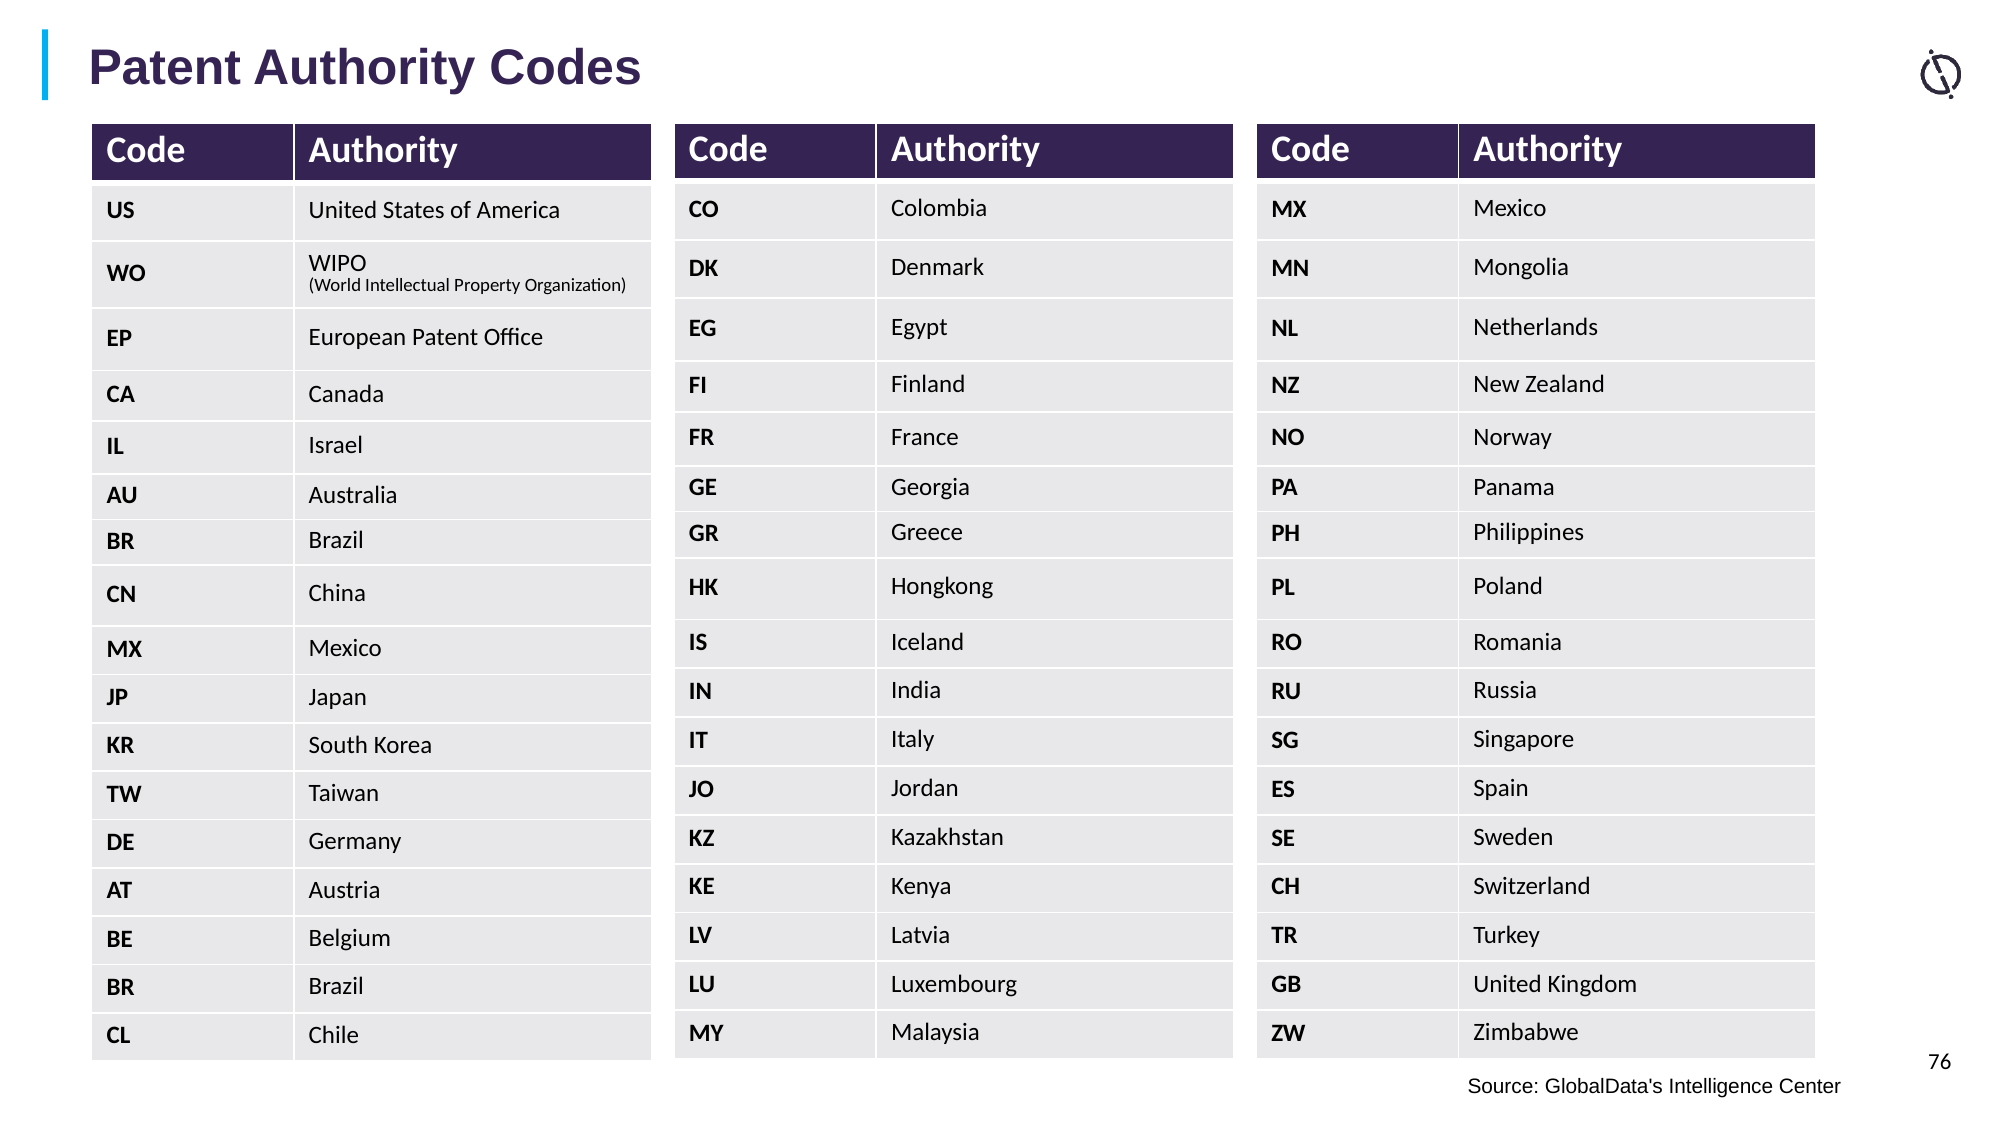

Patent Authority Codes
| Code | Authority |
| --- | --- |
| CO | Colombia |
| DK | Denmark |
| EG | Egypt |
| FI | Finland |
| FR | France |
| GE | Georgia |
| GR | Greece |
| HK | Hongkong |
| IS | Iceland |
| IN | India |
| IT | Italy |
| JO | Jordan |
| KZ | Kazakhstan |
| KE | Kenya |
| LV | Latvia |
| LU | Luxembourg |
| MY | Malaysia |
| Code | Authority |
| --- | --- |
| MX | Mexico |
| MN | Mongolia |
| NL | Netherlands |
| NZ | New Zealand |
| NO | Norway |
| PA | Panama |
| PH | Philippines |
| PL | Poland |
| RO | Romania |
| RU | Russia |
| SG | Singapore |
| ES | Spain |
| SE | Sweden |
| CH | Switzerland |
| TR | Turkey |
| GB | United Kingdom |
| ZW | Zimbabwe |
| Code | Authority |
| --- | --- |
| US | United States of America |
| WO | WIPO (World Intellectual Property Organization) |
| EP | European Patent Office |
| CA | Canada |
| IL | Israel |
| AU | Australia |
| BR | Brazil |
| CN | China |
| MX | Mexico |
| JP | Japan |
| KR | South Korea |
| TW | Taiwan |
| DE | Germany |
| AT | Austria |
| BE | Belgium |
| BR | Brazil |
| CL | Chile |